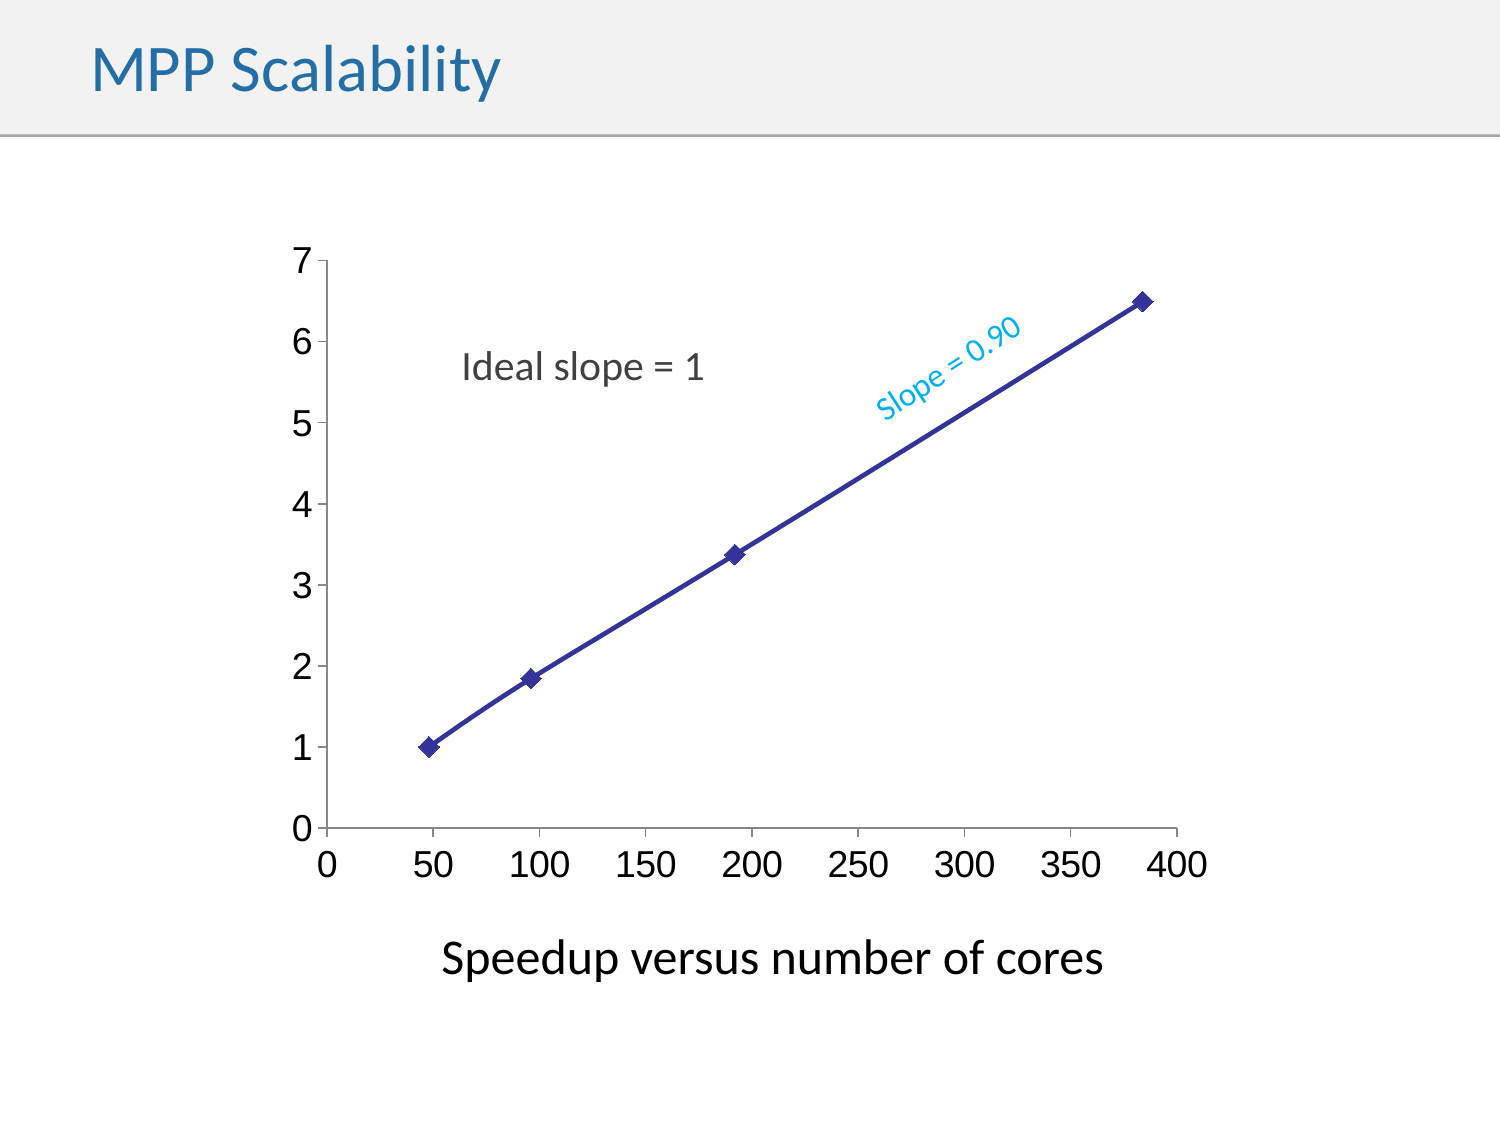

# MPP Scalability

### Chart

| Category | S-ALE |
|---|---|
Ideal slope = 1
Slope = 0.90
Speedup versus number of cores